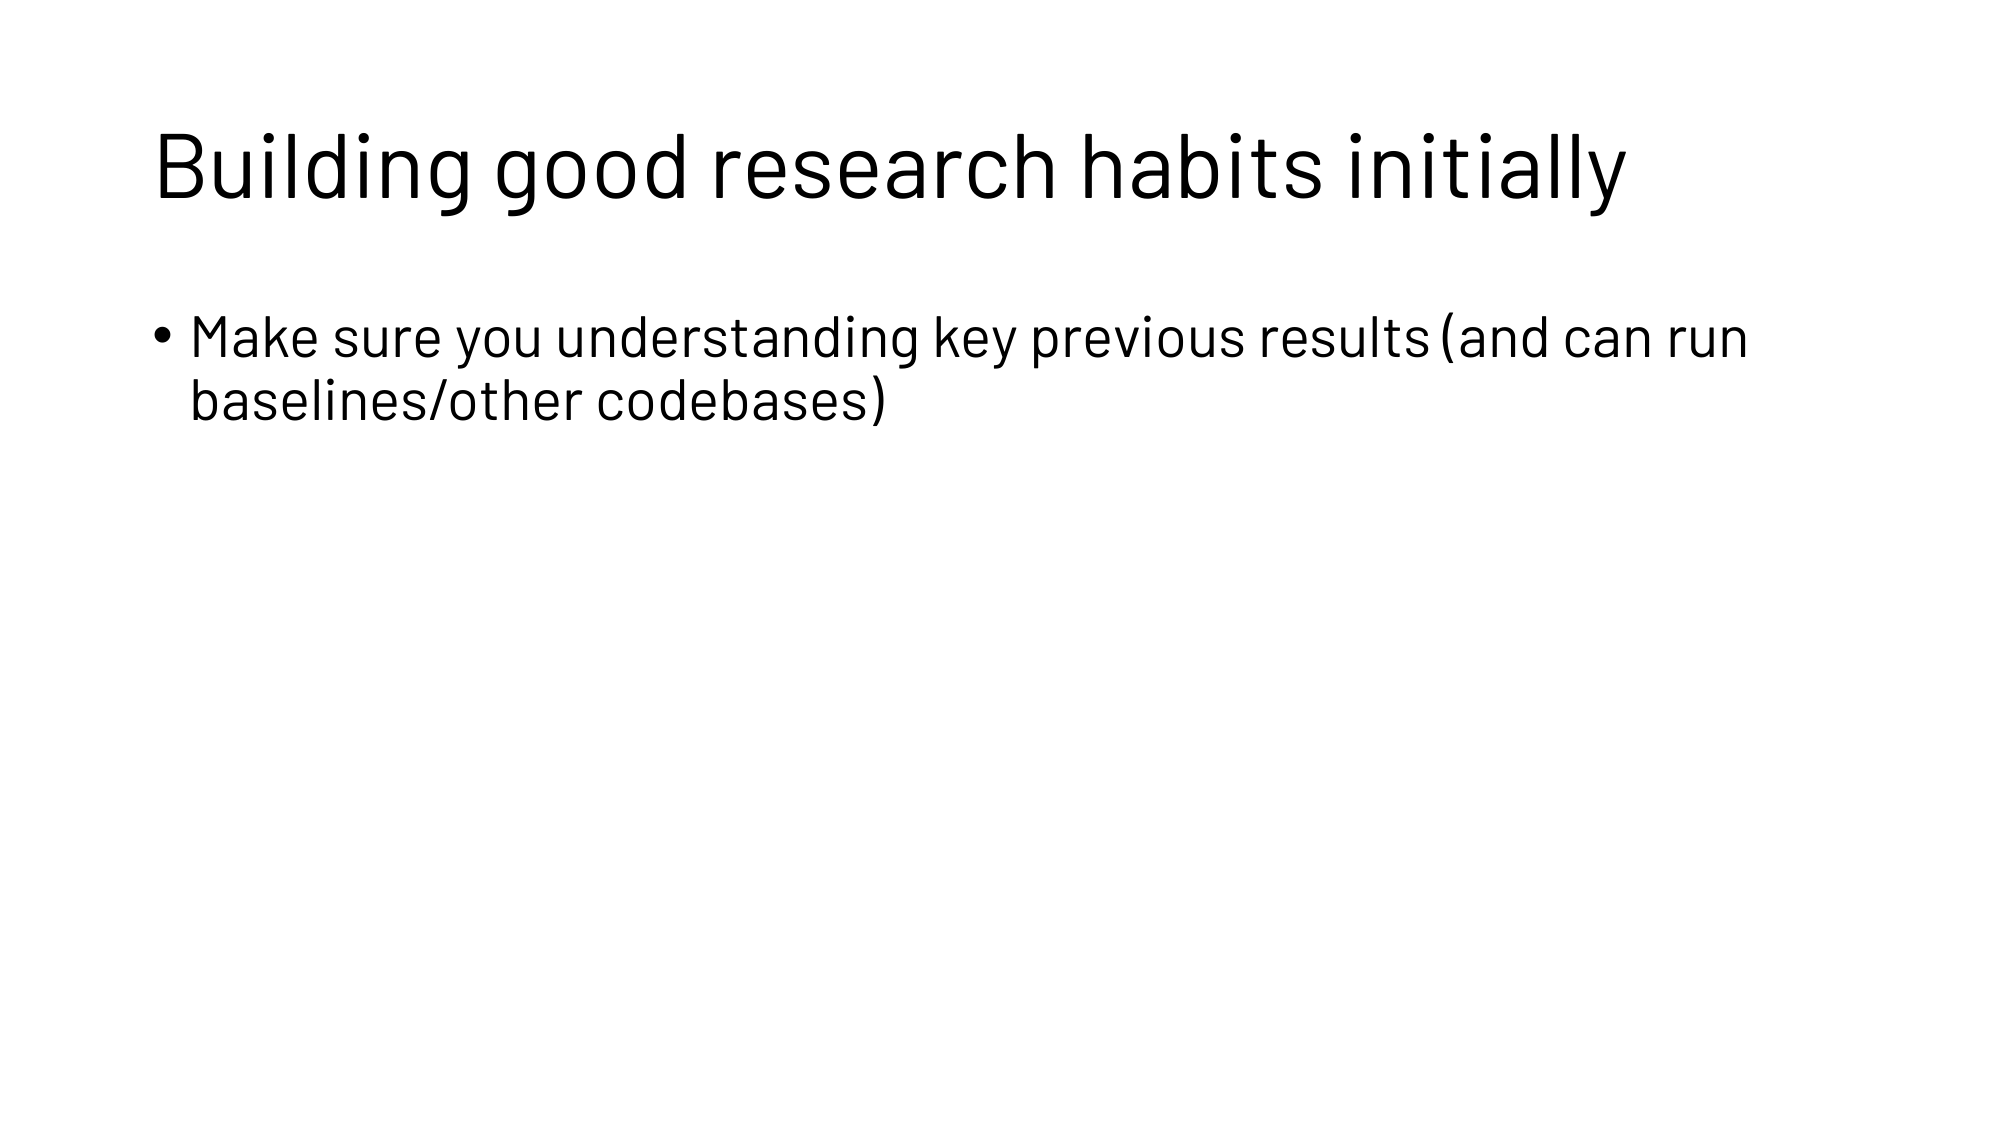

# Building good research habits initially
Make sure you understanding key previous results (and can run baselines/other codebases)